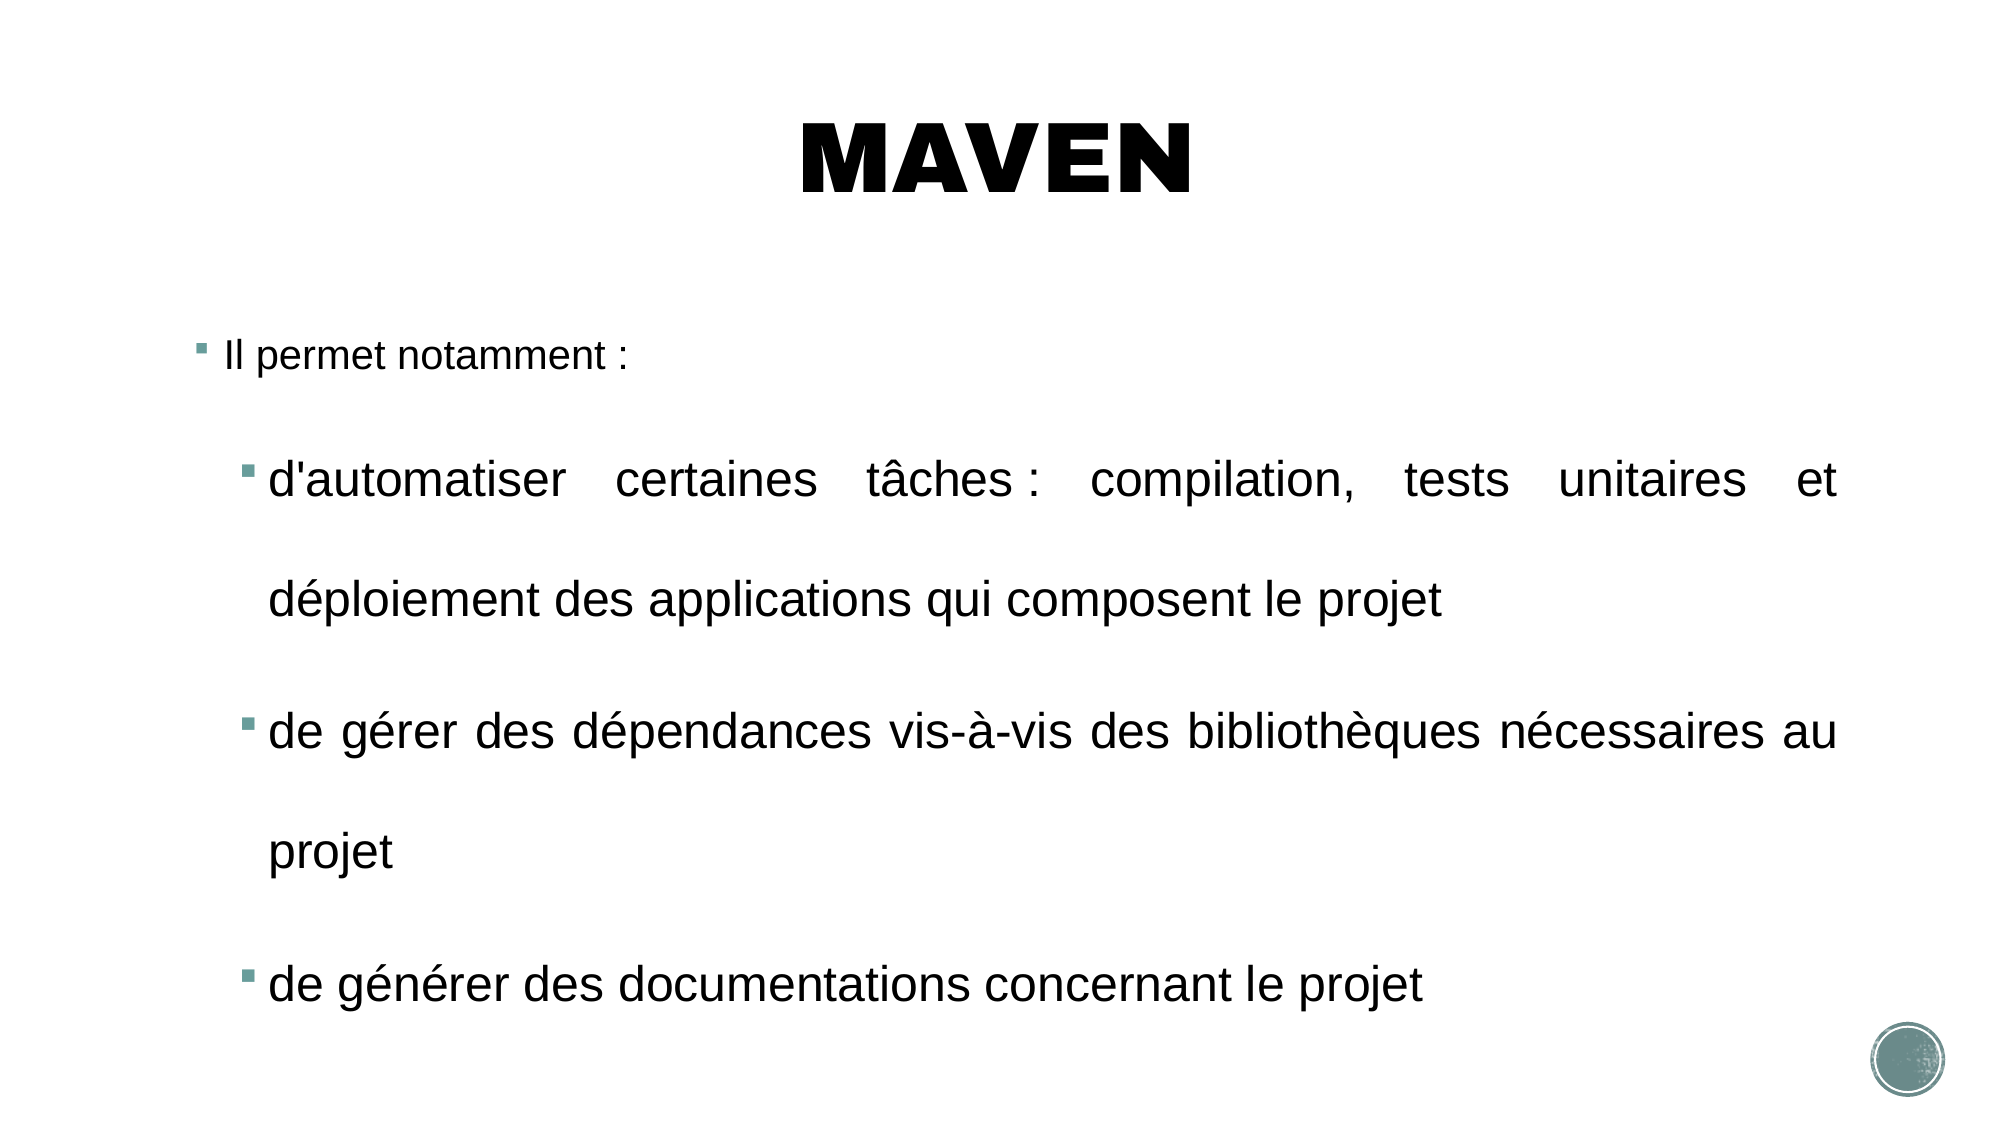

# MAVEN
Il permet notamment :
d'automatiser certaines tâches : compilation, tests unitaires et déploiement des applications qui composent le projet
de gérer des dépendances vis-à-vis des bibliothèques nécessaires au projet
de générer des documentations concernant le projet